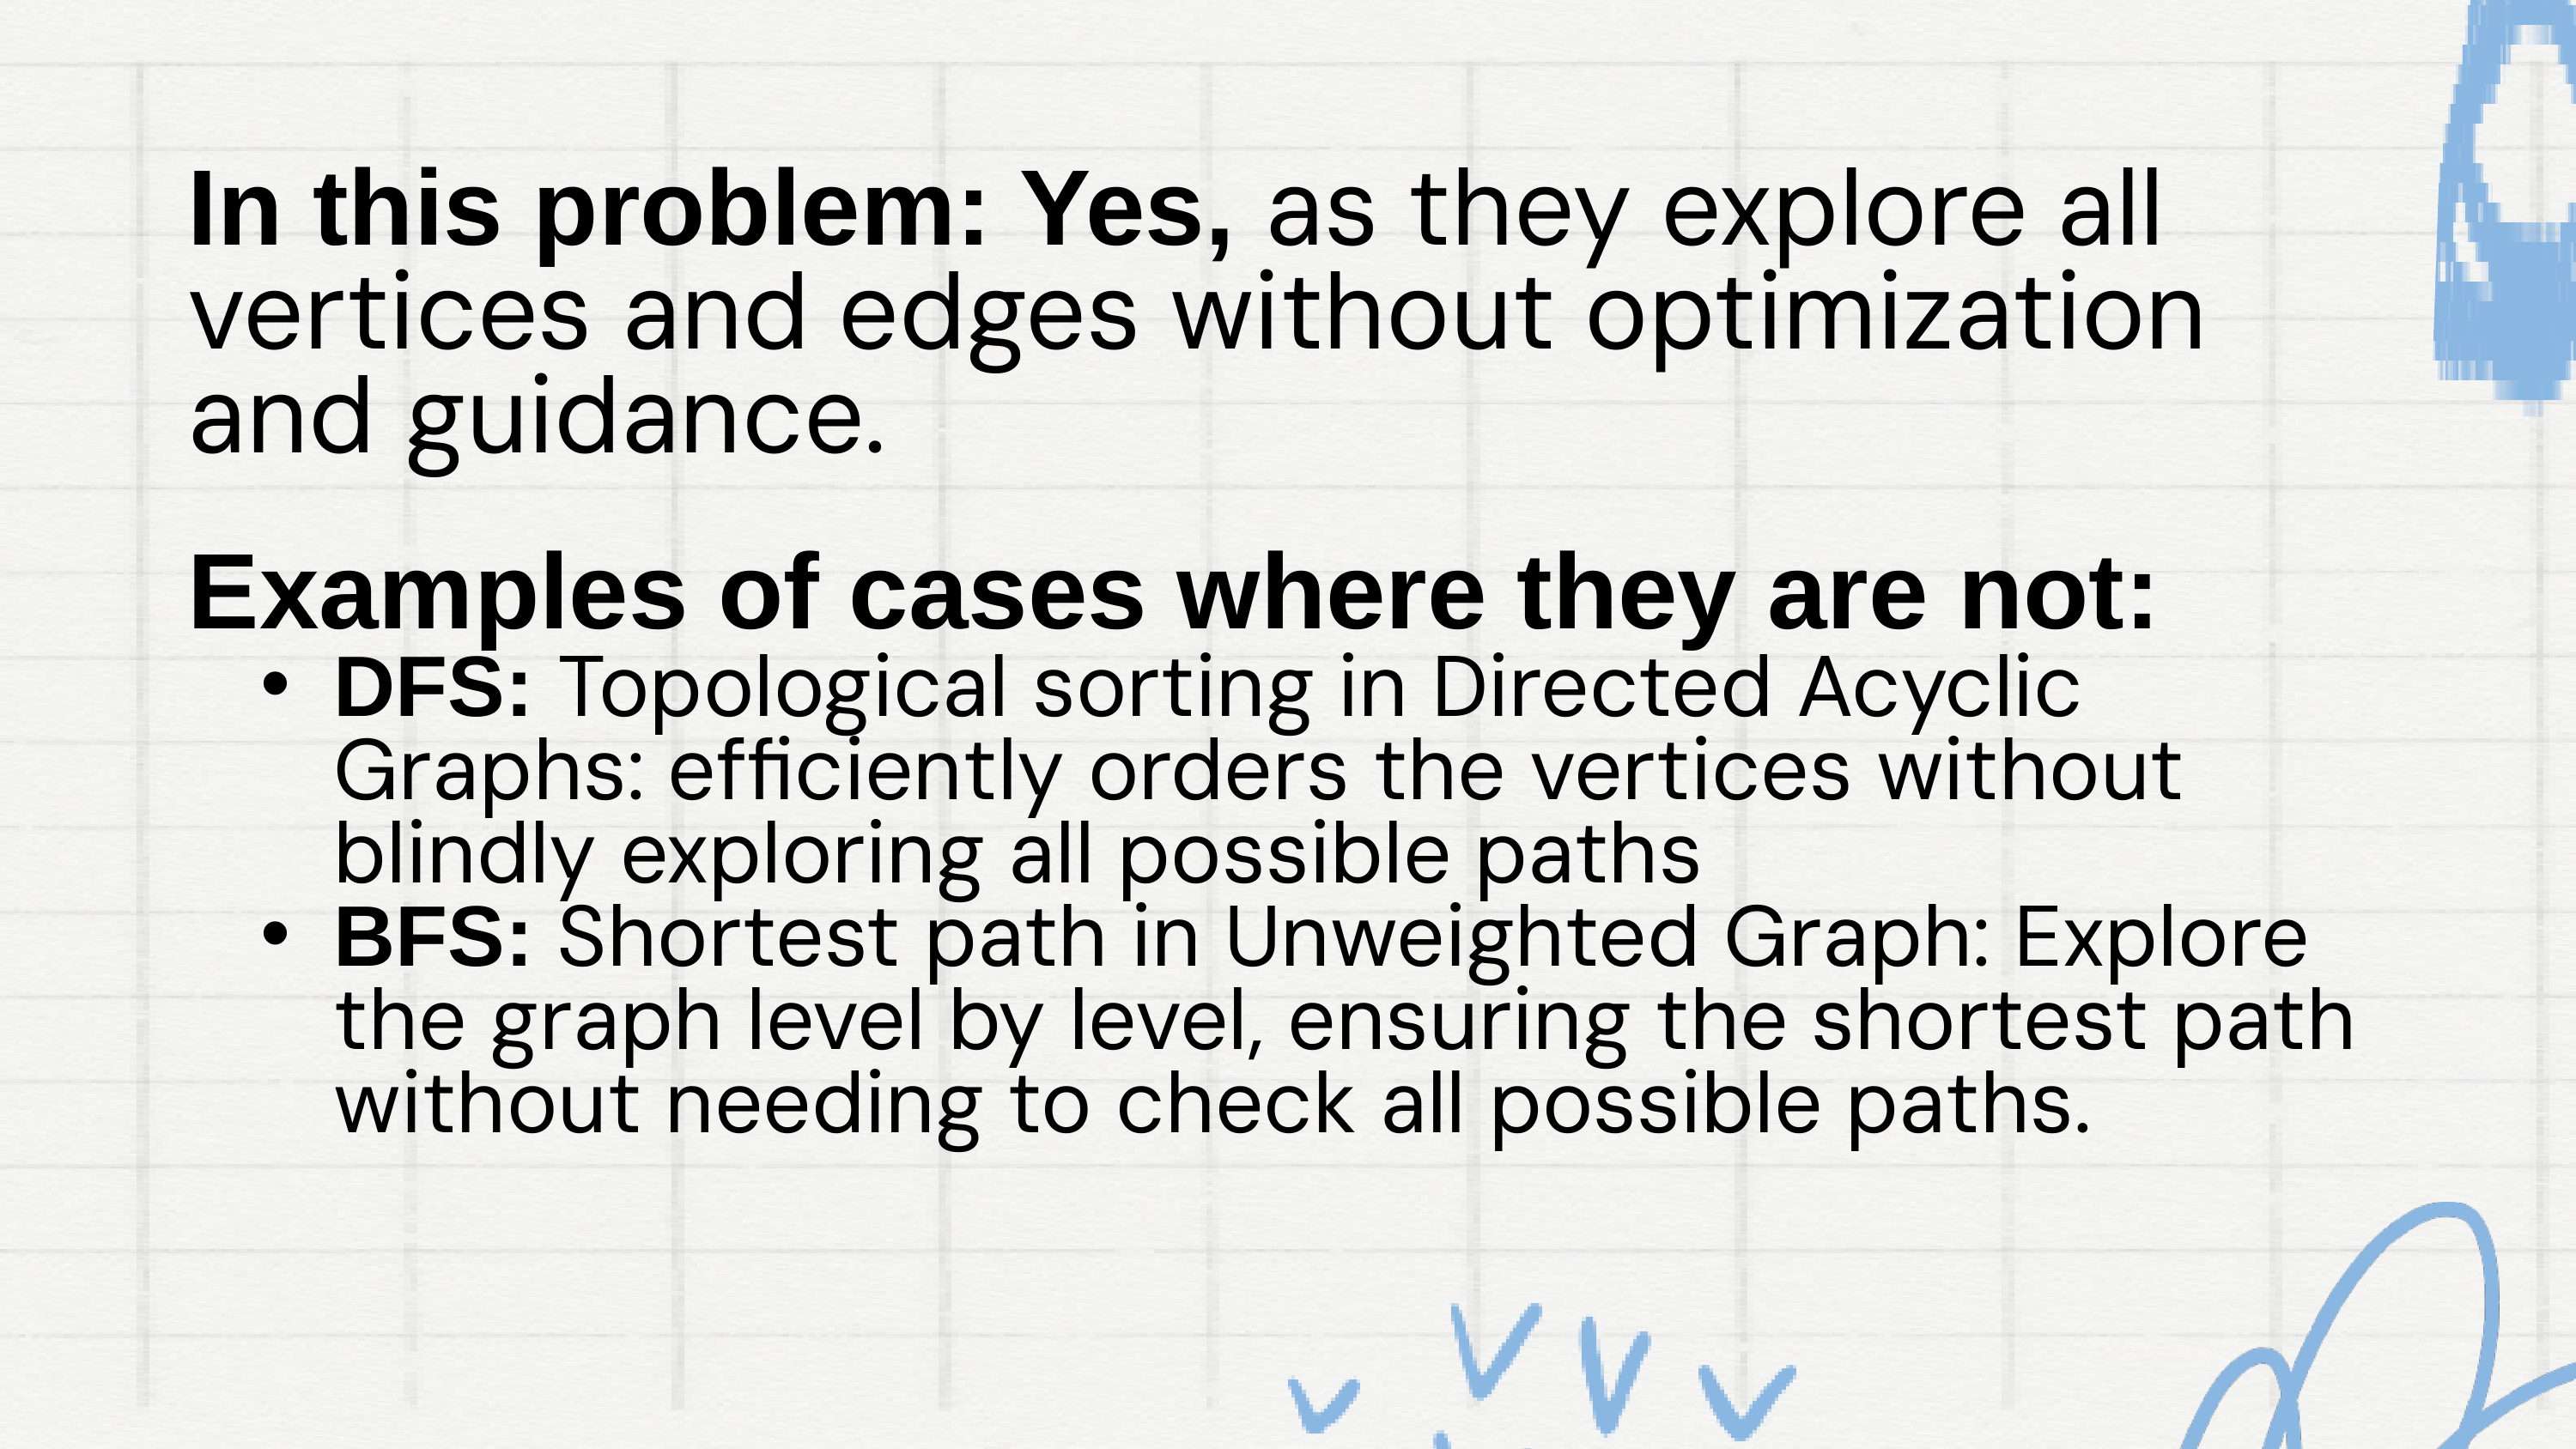

In this problem: Yes, as they explore all vertices and edges without optimization and guidance.
Examples of cases where they are not:
DFS: Topological sorting in Directed Acyclic Graphs: efficiently orders the vertices without blindly exploring all possible paths
BFS: Shortest path in Unweighted Graph: Explore the graph level by level, ensuring the shortest path without needing to check all possible paths.